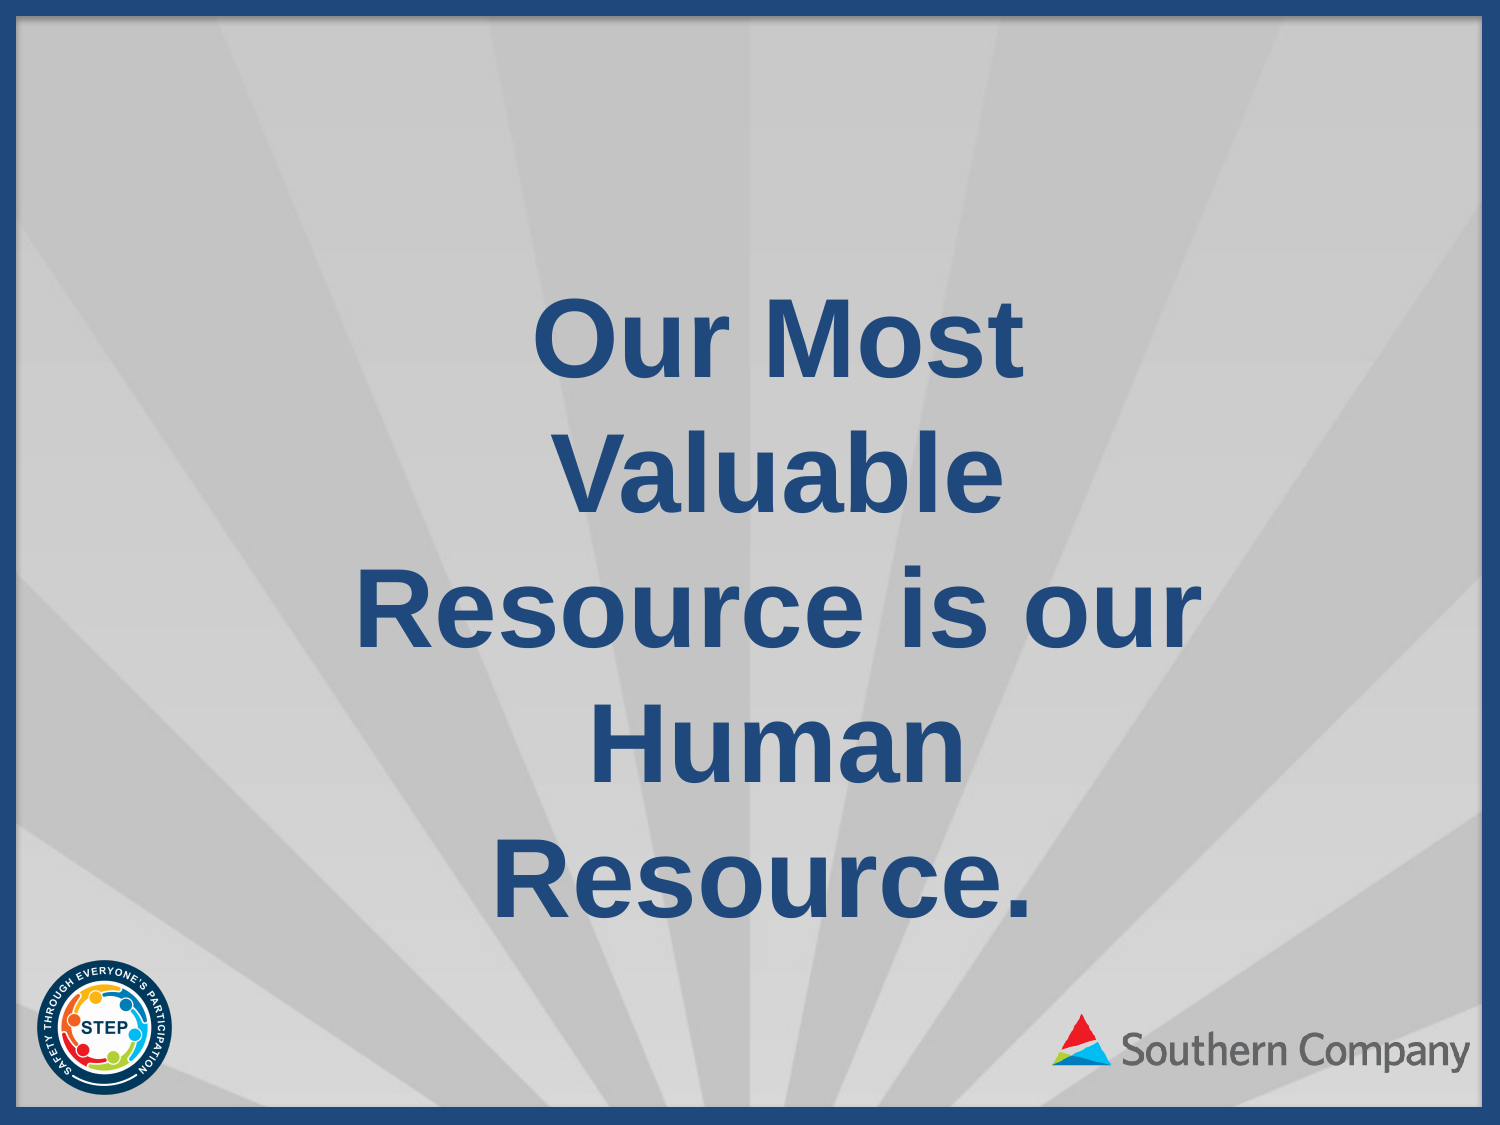

Our Most Valuable Resource is our Human Resource.